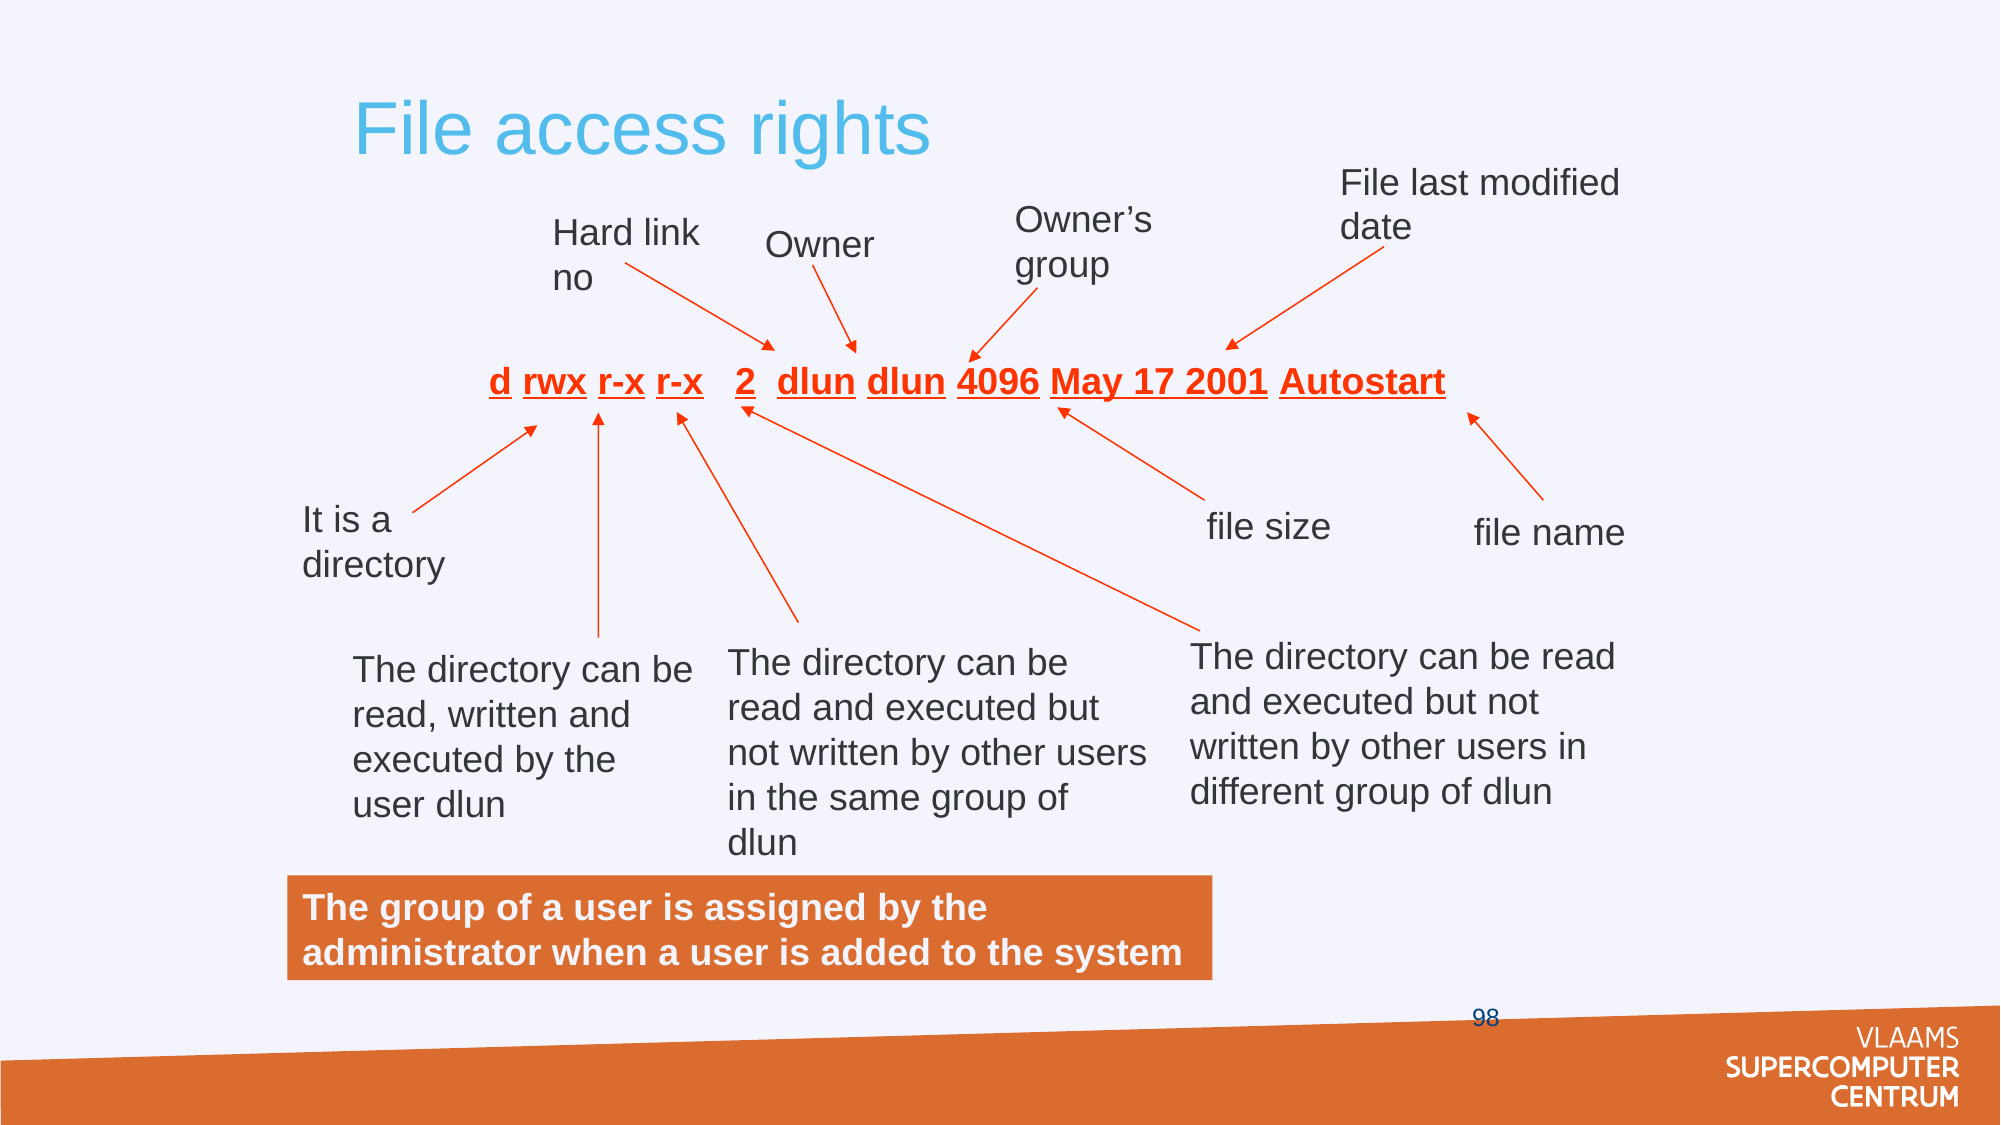

File access rights
File last modified date
Owner’s group
Hard link no
Owner

It is a directory
file size
file name
The directory can be read and executed but not written by other users in different group of dlun
The directory can be read and executed but not written by other users in the same group of dlun
The directory can be read, written and executed by the user dlun
d rwx r-x r-x   2  dlun dlun 4096 May 17 2001 Autostart
The group of a user is assigned by the administrator when a user is added to the system
98